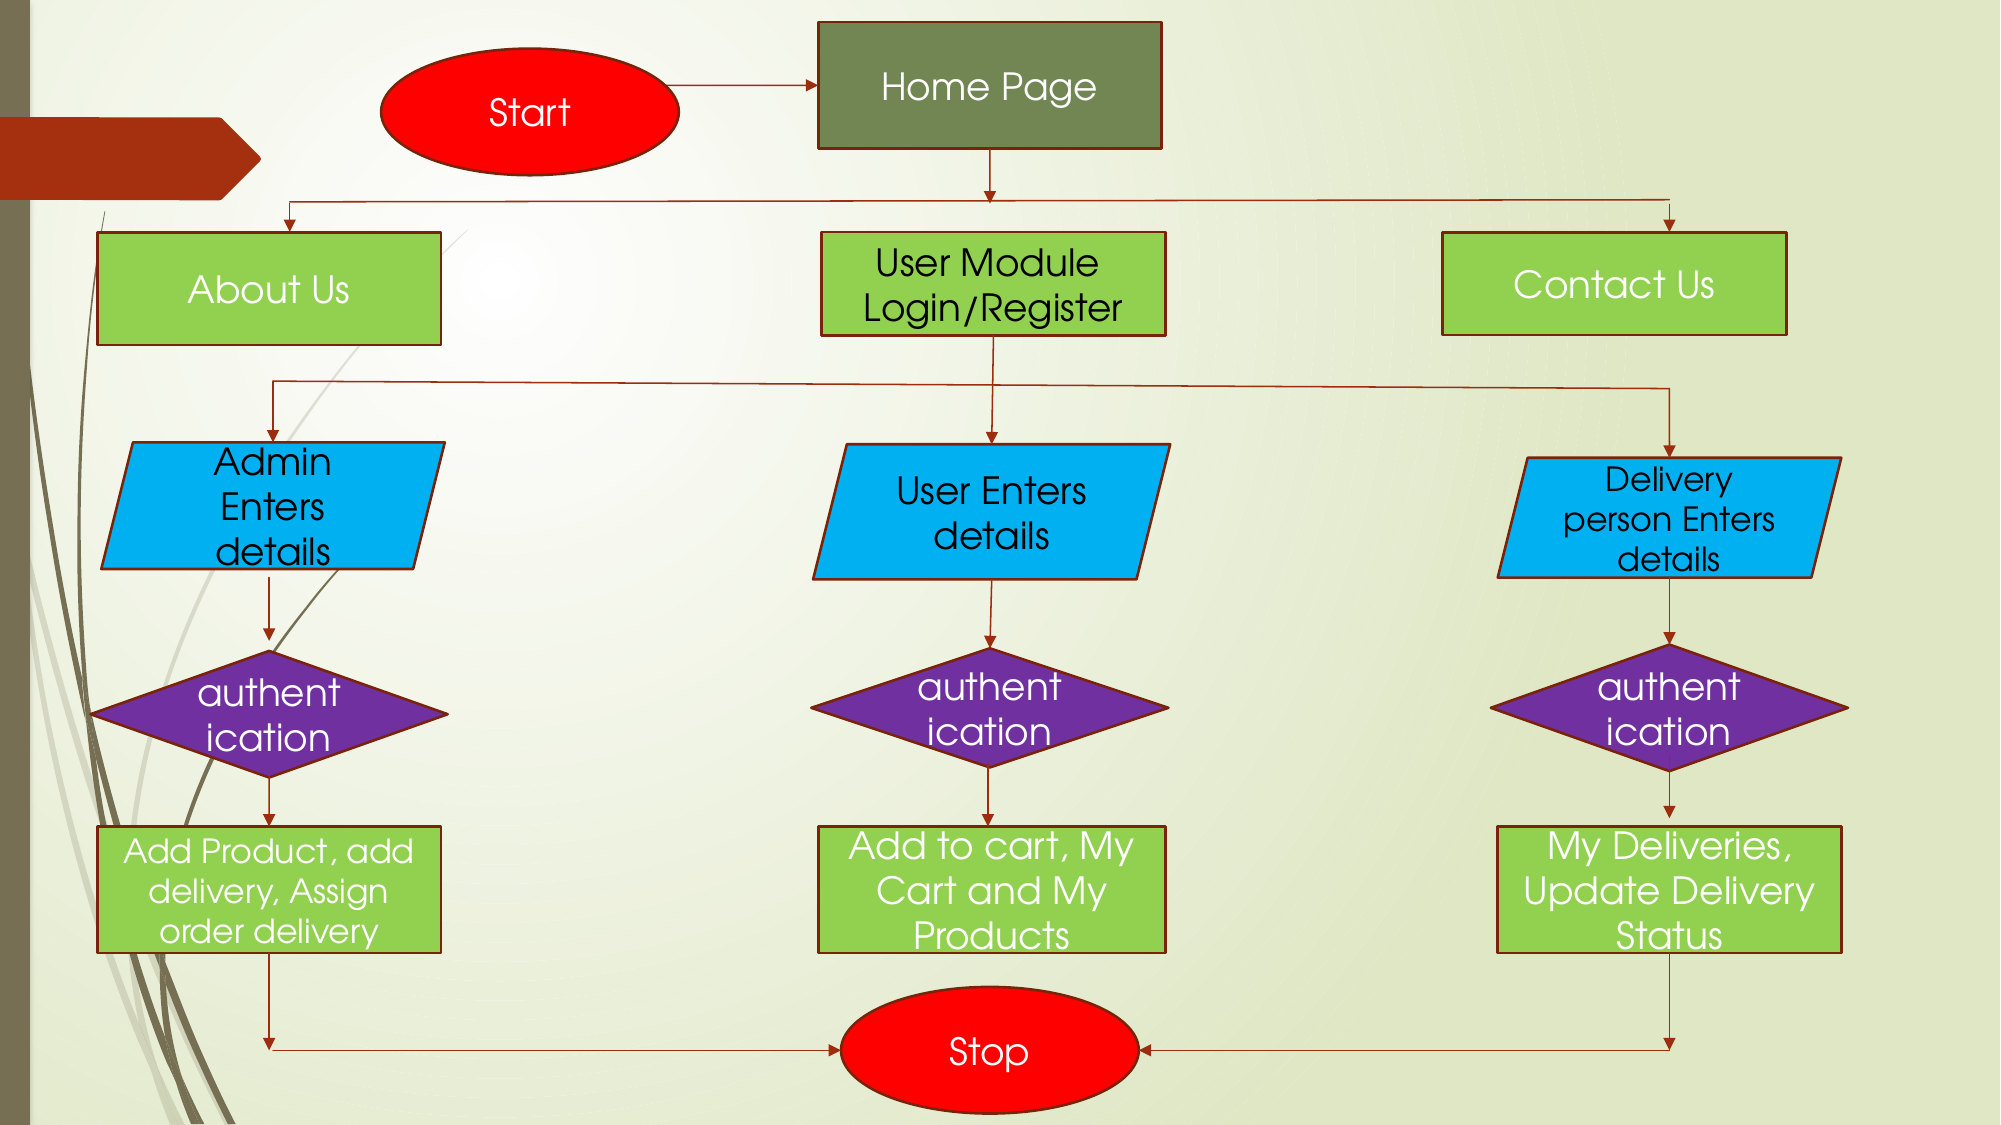

Home Page
Start
User Module
Login/Register
About Us
Contact Us
Admin Enters details
User Enters details
Delivery person Enters details
authentication
authentication
authentication
Add Product, add delivery, Assign order delivery
Add to cart, My Cart and My Products
My Deliveries, Update Delivery Status
Stop